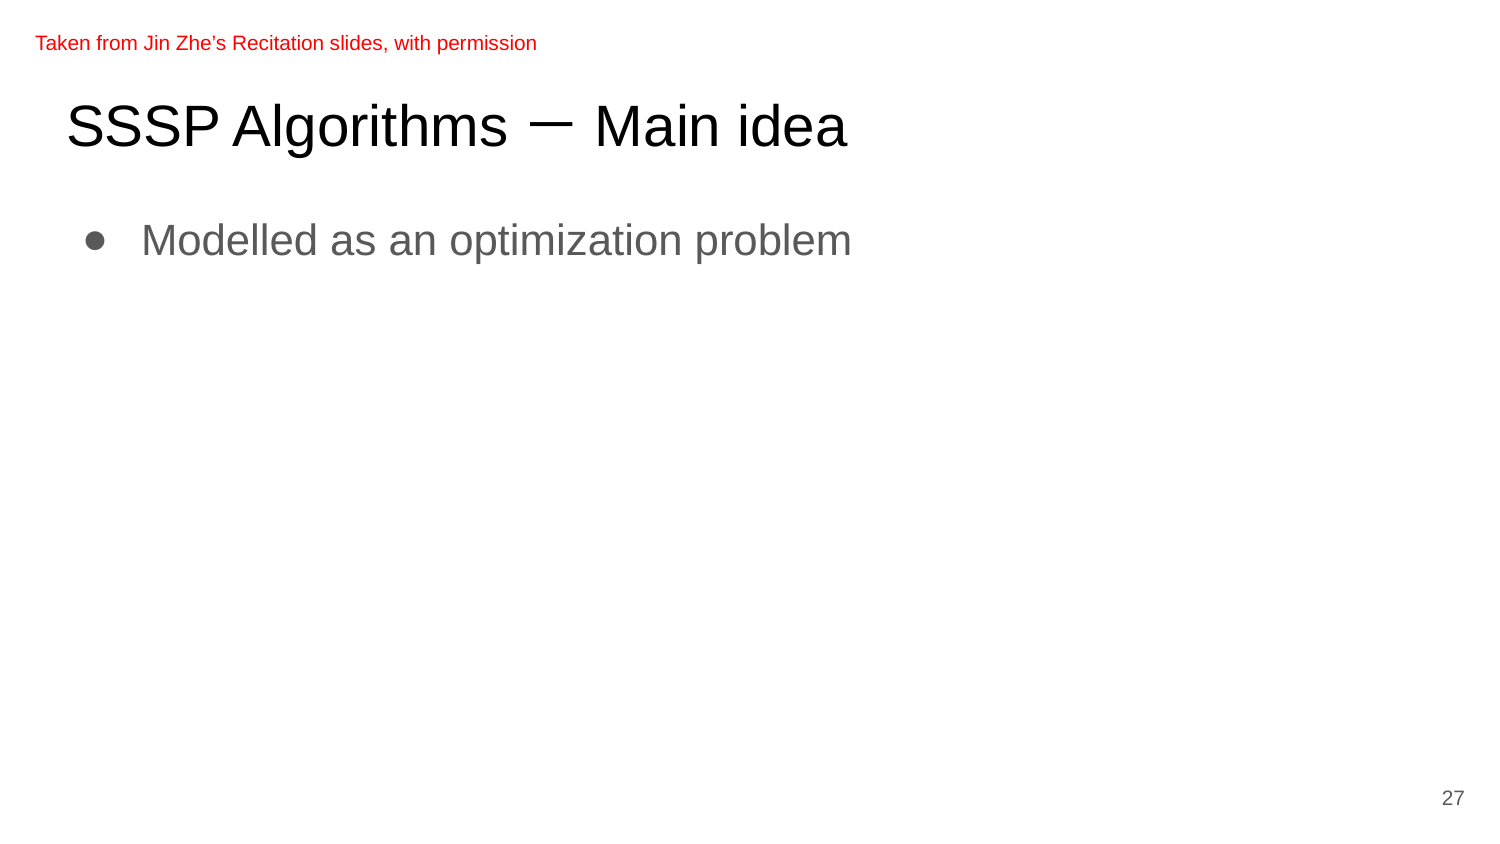

Taken from Jin Zhe’s Recitation slides, with permission
# SSSP Algorithms－Main idea
Modelled as an optimization problem

27